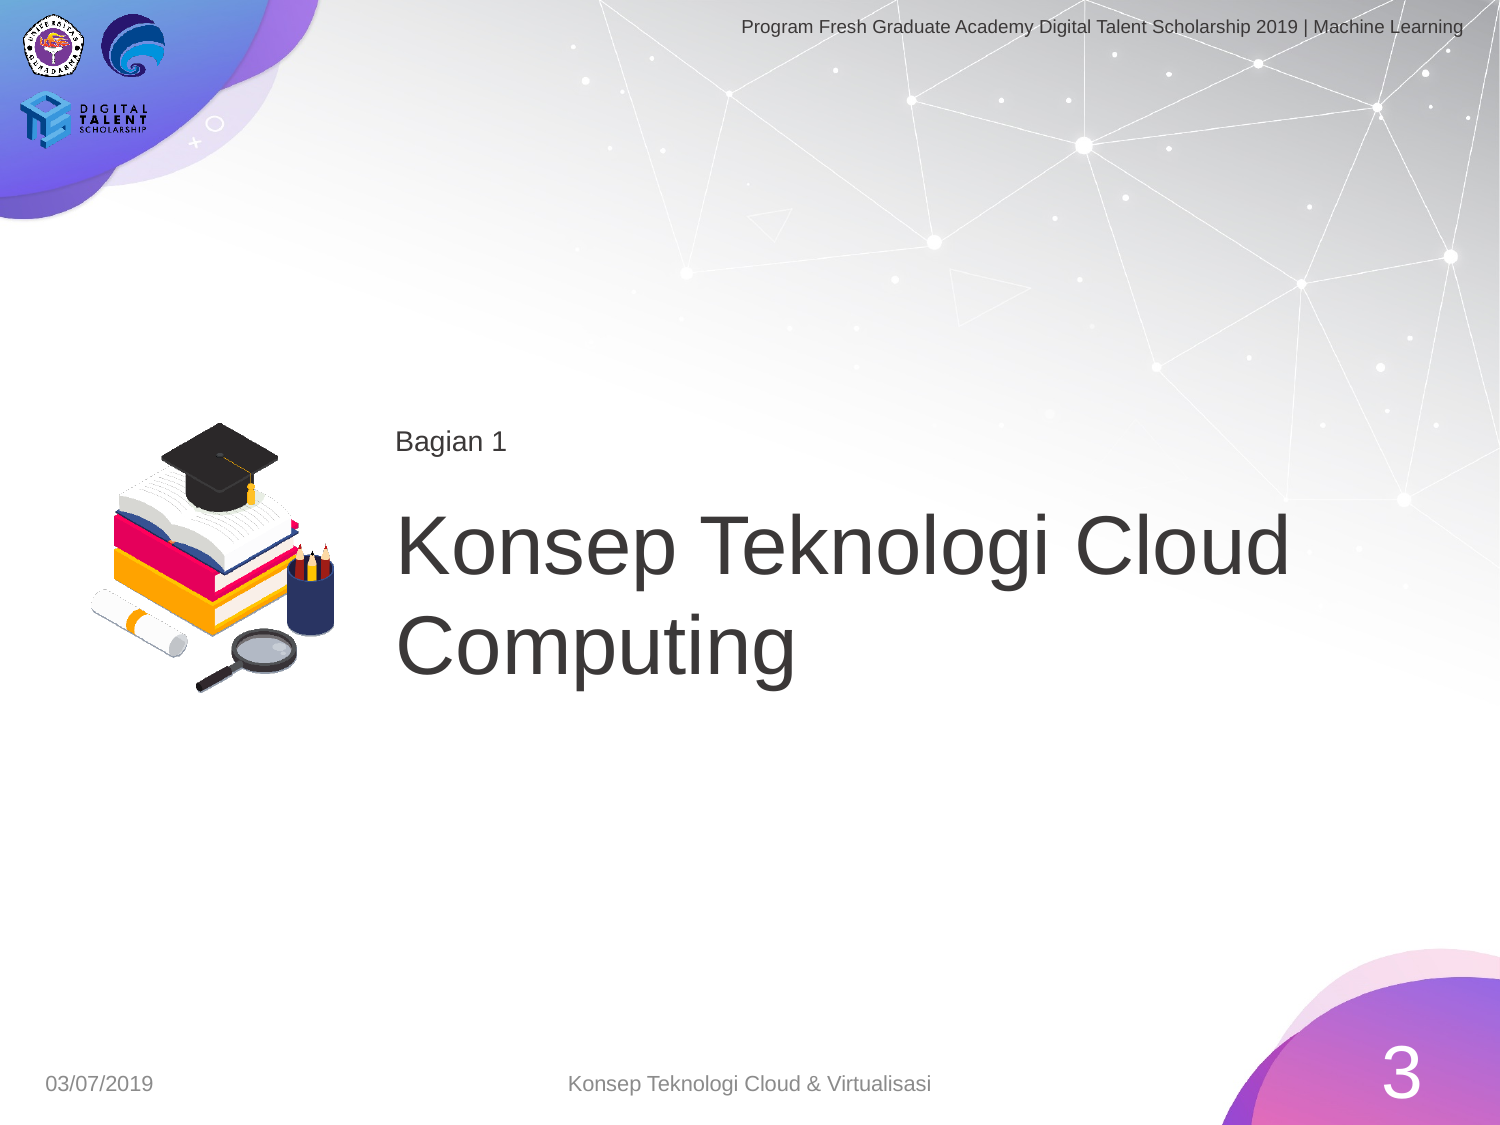

Bagian 1
# Konsep Teknologi Cloud Computing
3
03/07/2019
Konsep Teknologi Cloud & Virtualisasi